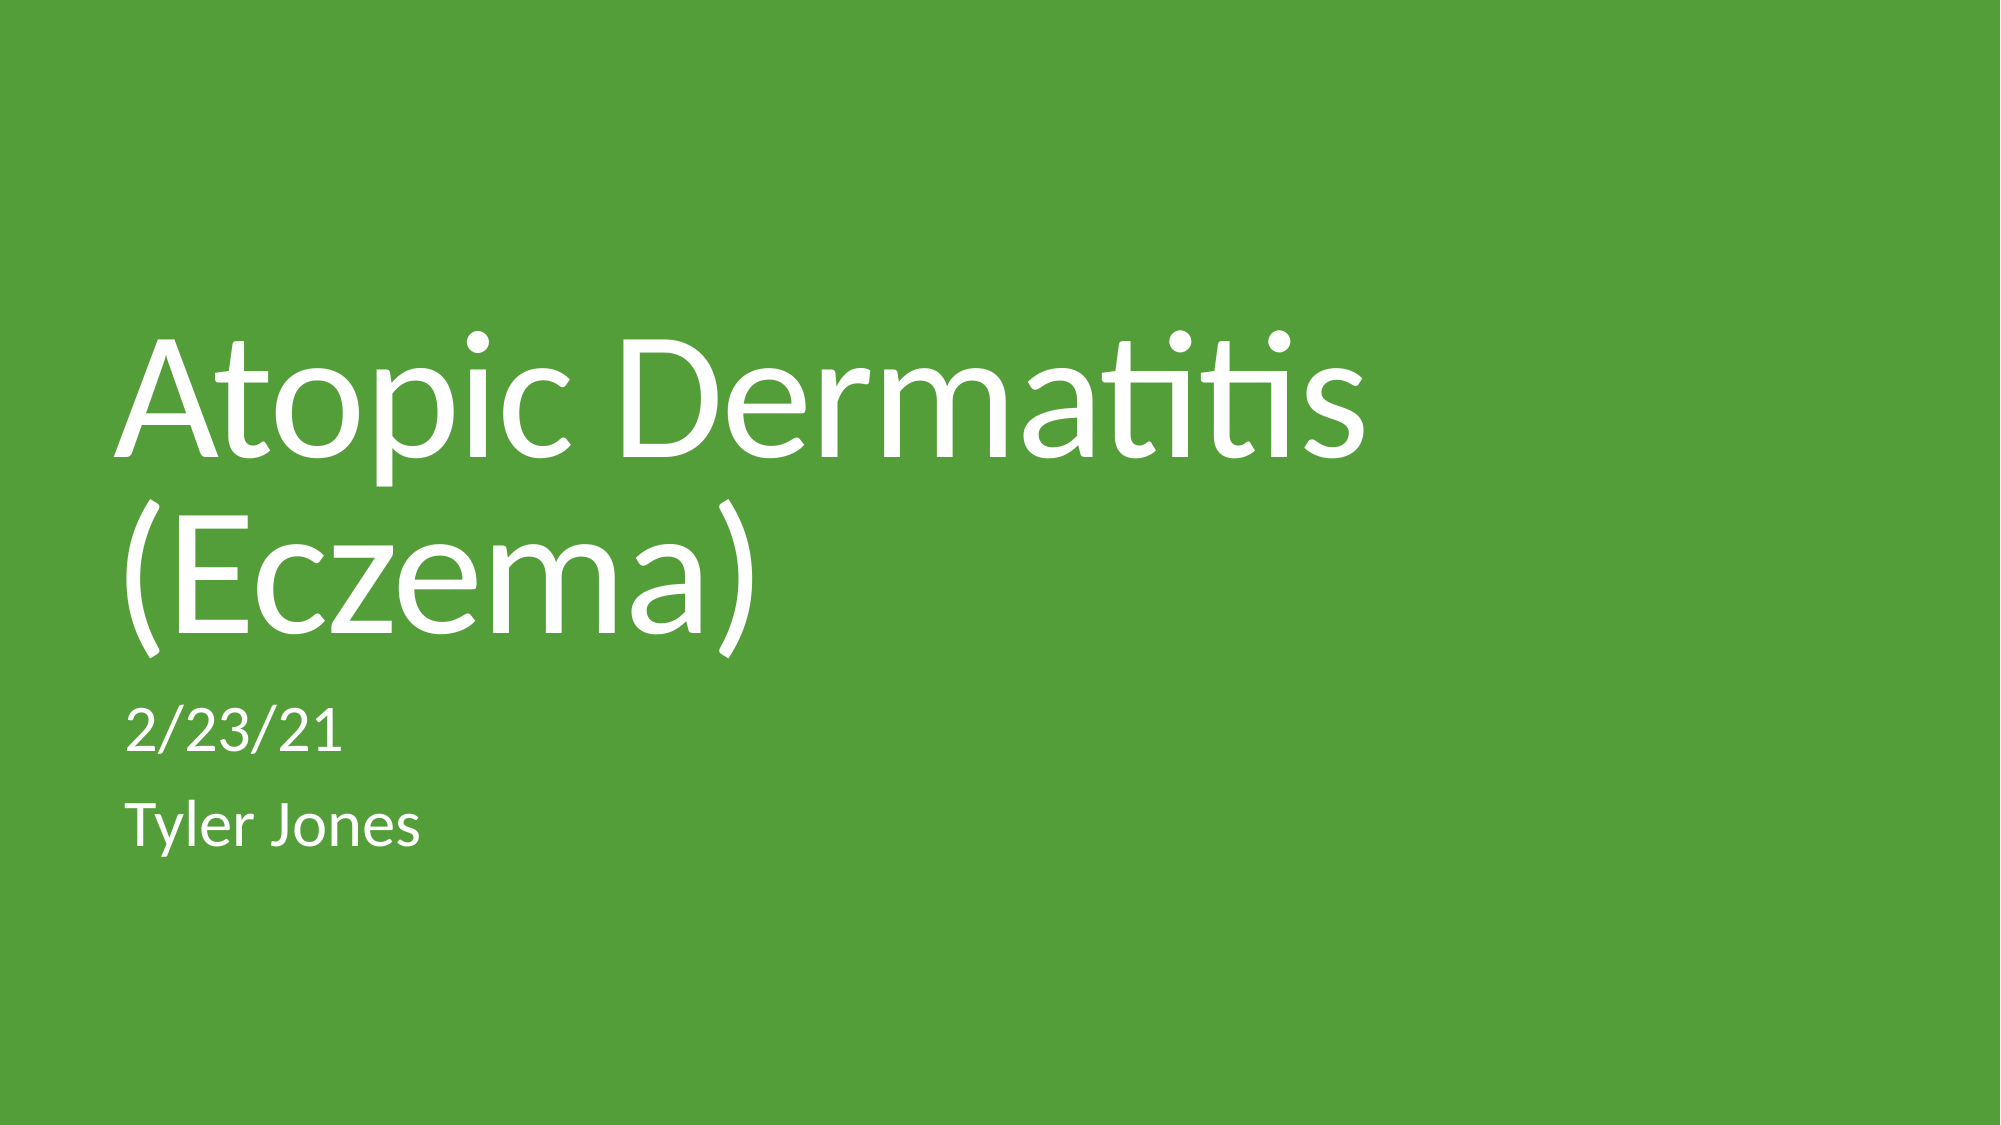

# Atopic Dermatitis (Eczema)
2/23/21
Tyler Jones